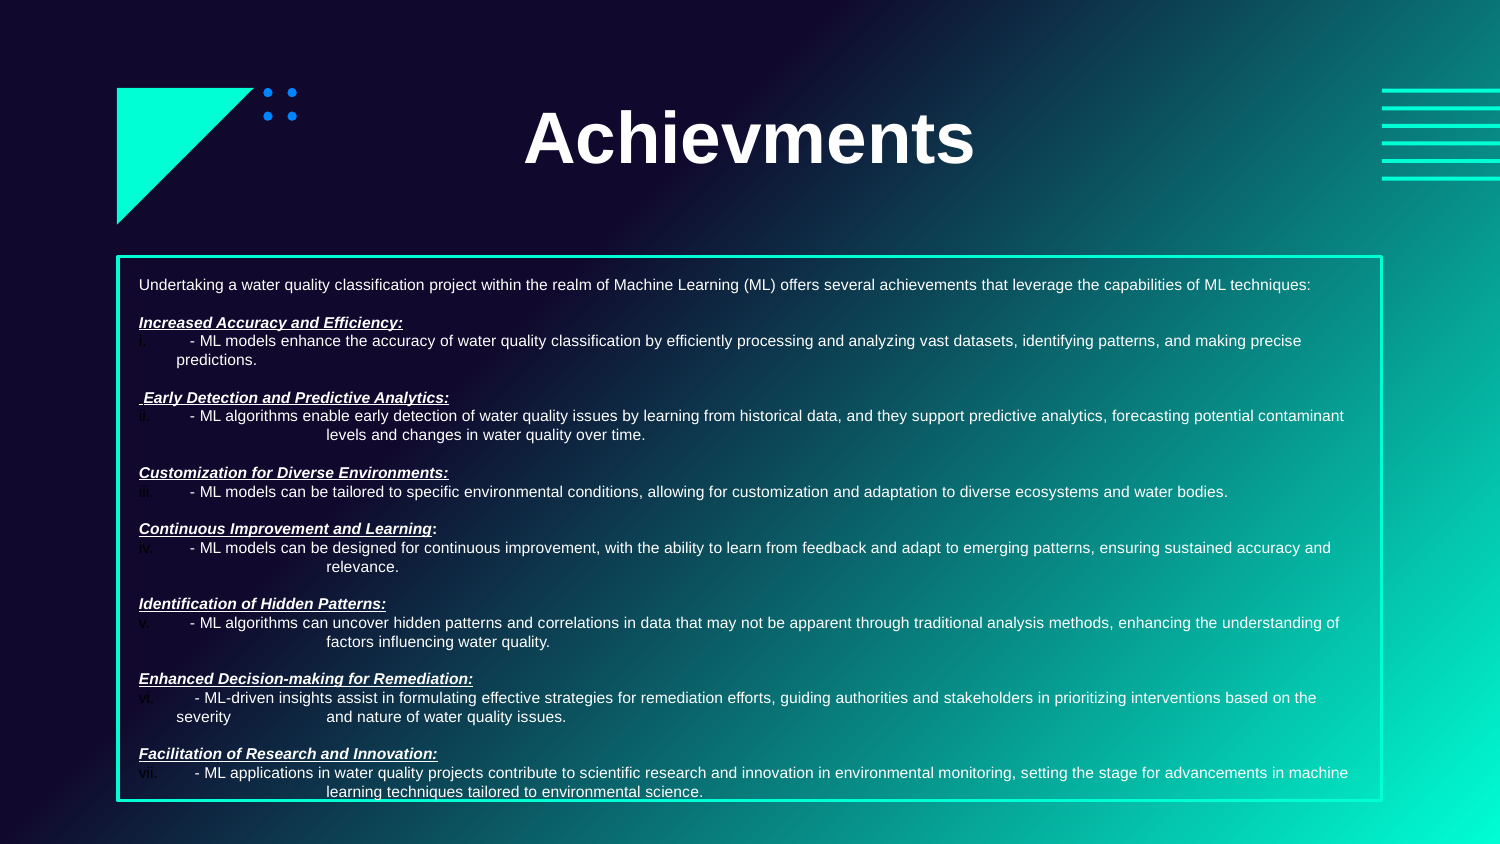

# Achievments

Undertaking a water quality classification project within the realm of Machine Learning (ML) offers several achievements that leverage the capabilities of ML techniques:

Increased Accuracy and Efficiency:
   - ML models enhance the accuracy of water quality classification by efficiently processing and analyzing vast datasets, identifying patterns, and making precise predictions.

 Early Detection and Predictive Analytics:
   - ML algorithms enable early detection of water quality issues by learning from historical data, and they support predictive analytics, forecasting potential contaminant    	levels and changes in water quality over time.

Customization for Diverse Environments:
   - ML models can be tailored to specific environmental conditions, allowing for customization and adaptation to diverse ecosystems and water bodies.

Continuous Improvement and Learning:
   - ML models can be designed for continuous improvement, with the ability to learn from feedback and adapt to emerging patterns, ensuring sustained accuracy and 	relevance.

Identification of Hidden Patterns:
   - ML algorithms can uncover hidden patterns and correlations in data that may not be apparent through traditional analysis methods, enhancing the understanding of 	factors influencing water quality.

Enhanced Decision-making for Remediation:
    - ML-driven insights assist in formulating effective strategies for remediation efforts, guiding authorities and stakeholders in prioritizing interventions based on the severity 	and nature of water quality issues.

Facilitation of Research and Innovation:
    - ML applications in water quality projects contribute to scientific research and innovation in environmental monitoring, setting the stage for advancements in machine 	learning techniques tailored to environmental science.